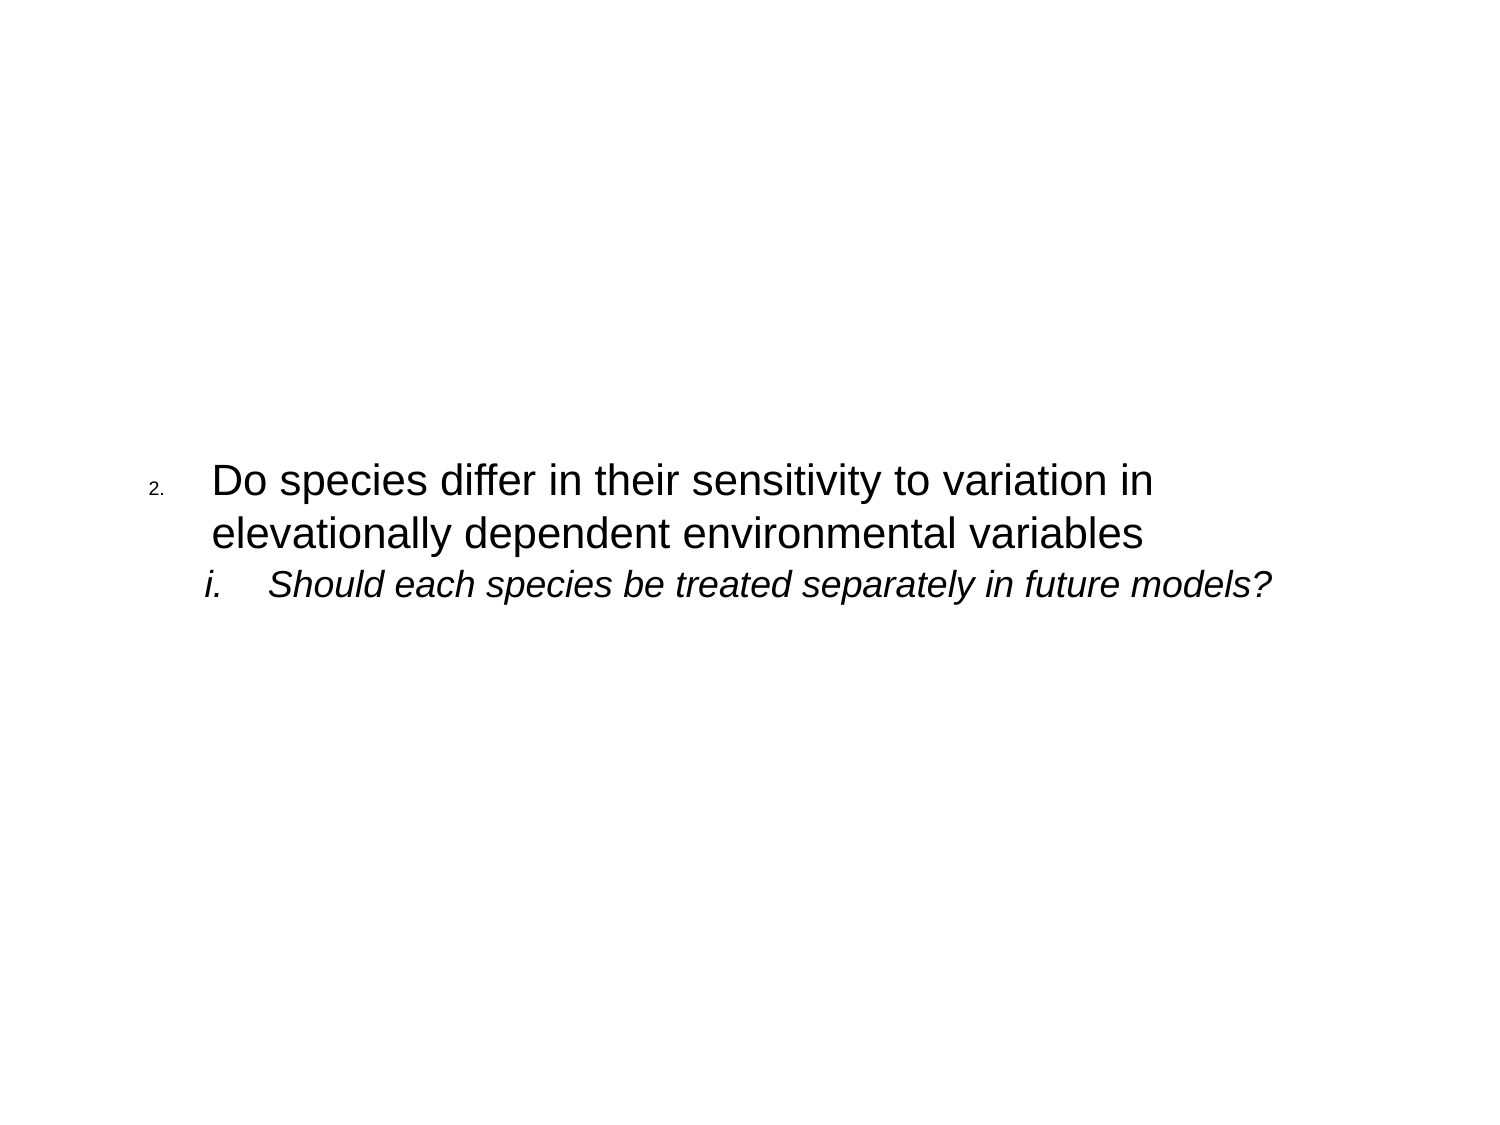

# Do species differ in their sensitivity to variation in elevationally dependent environmental variables
Should each species be treated separately in future models?